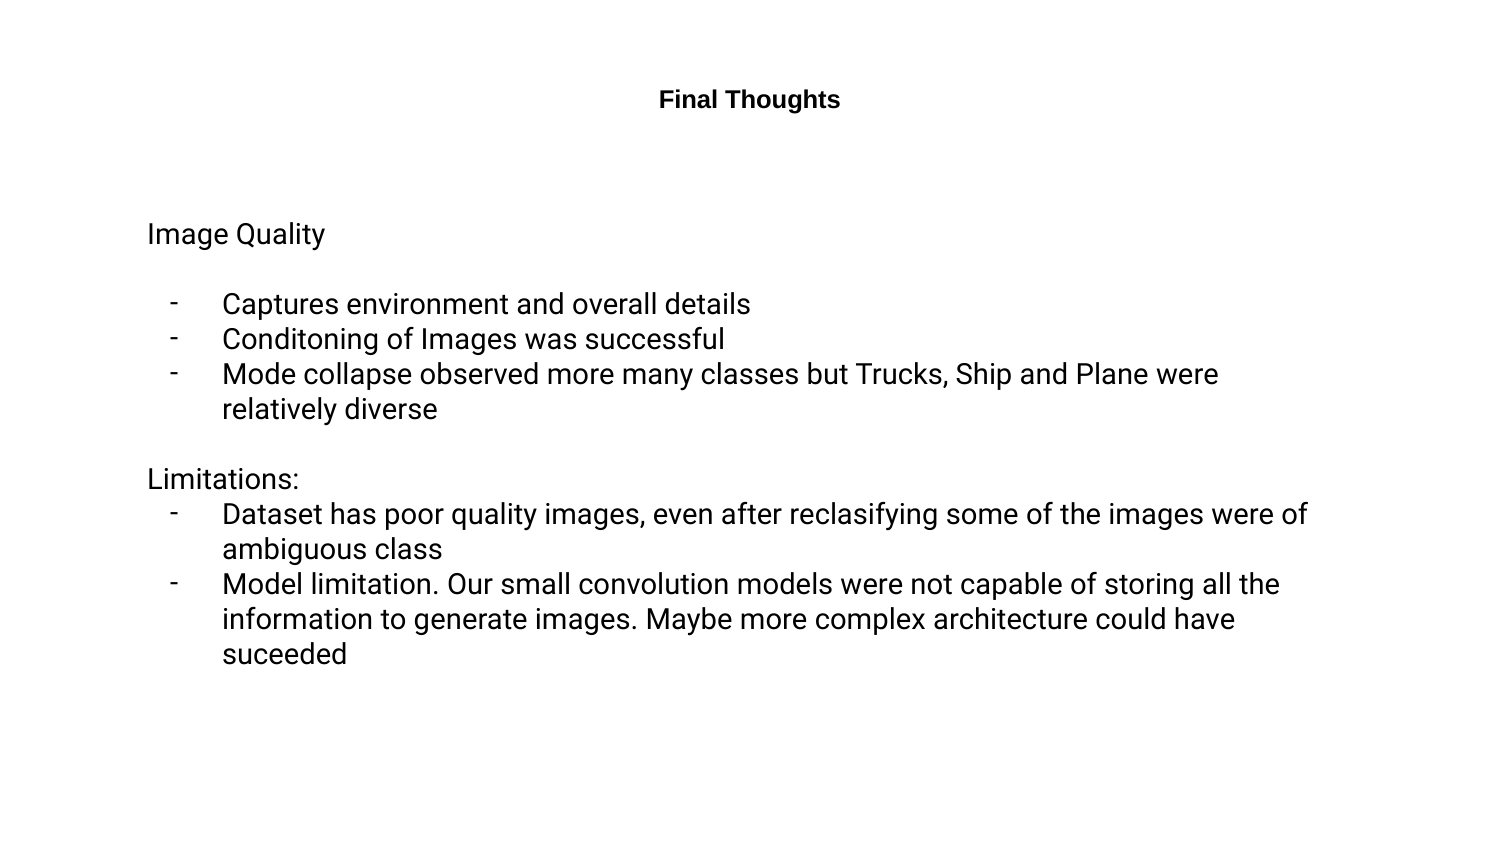

# Final Thoughts

Image Quality

Captures environment and overall details
Conditoning of Images was successful
Mode collapse observed more many classes but Trucks, Ship and Plane were relatively diverse

Limitations:
Dataset has poor quality images, even after reclasifying some of the images were of ambiguous class
Model limitation. Our small convolution models were not capable of storing all the information to generate images. Maybe more complex architecture could have suceeded